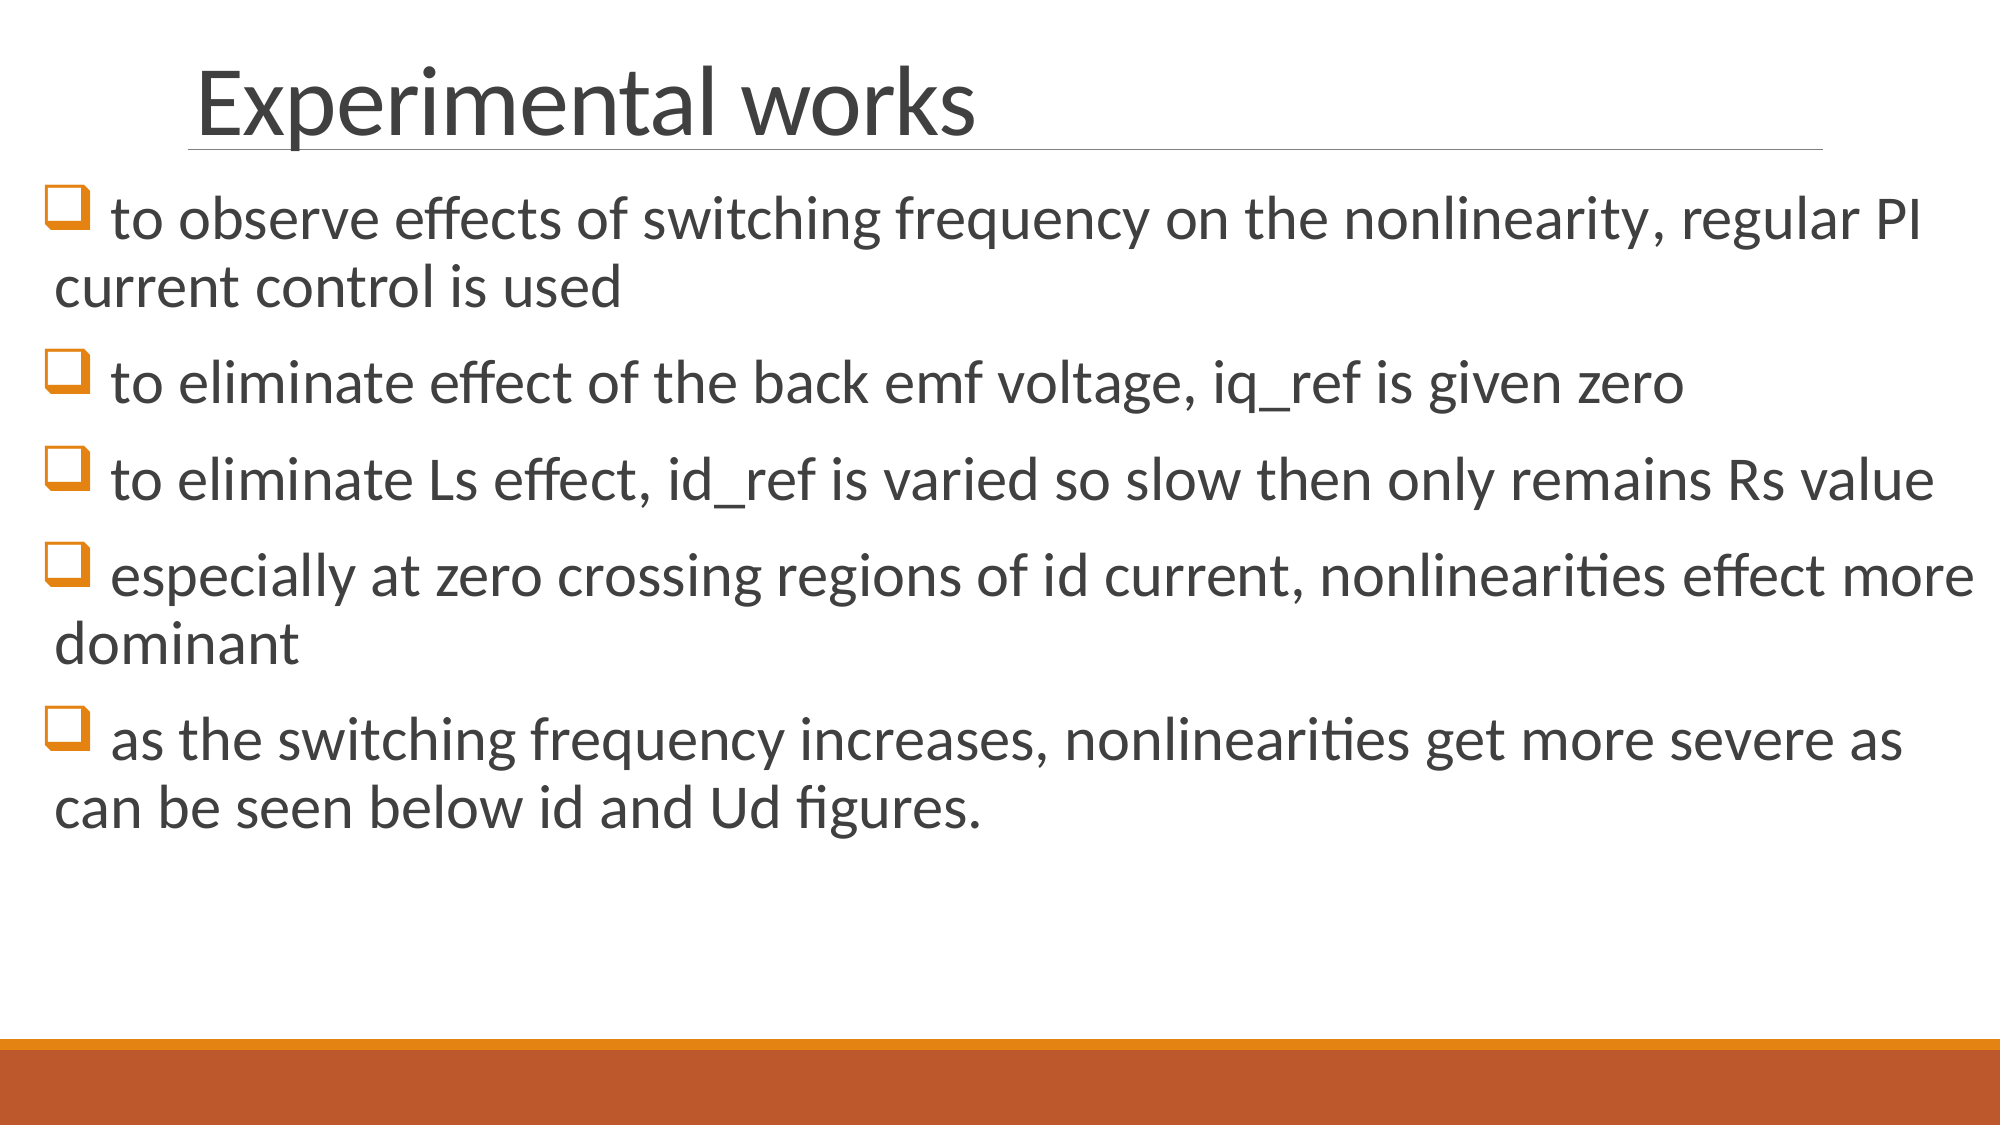

# Experimental works
 to observe effects of switching frequency on the nonlinearity, regular PI current control is used
 to eliminate effect of the back emf voltage, iq_ref is given zero
 to eliminate Ls effect, id_ref is varied so slow then only remains Rs value
 especially at zero crossing regions of id current, nonlinearities effect more dominant
 as the switching frequency increases, nonlinearities get more severe as can be seen below id and Ud figures.